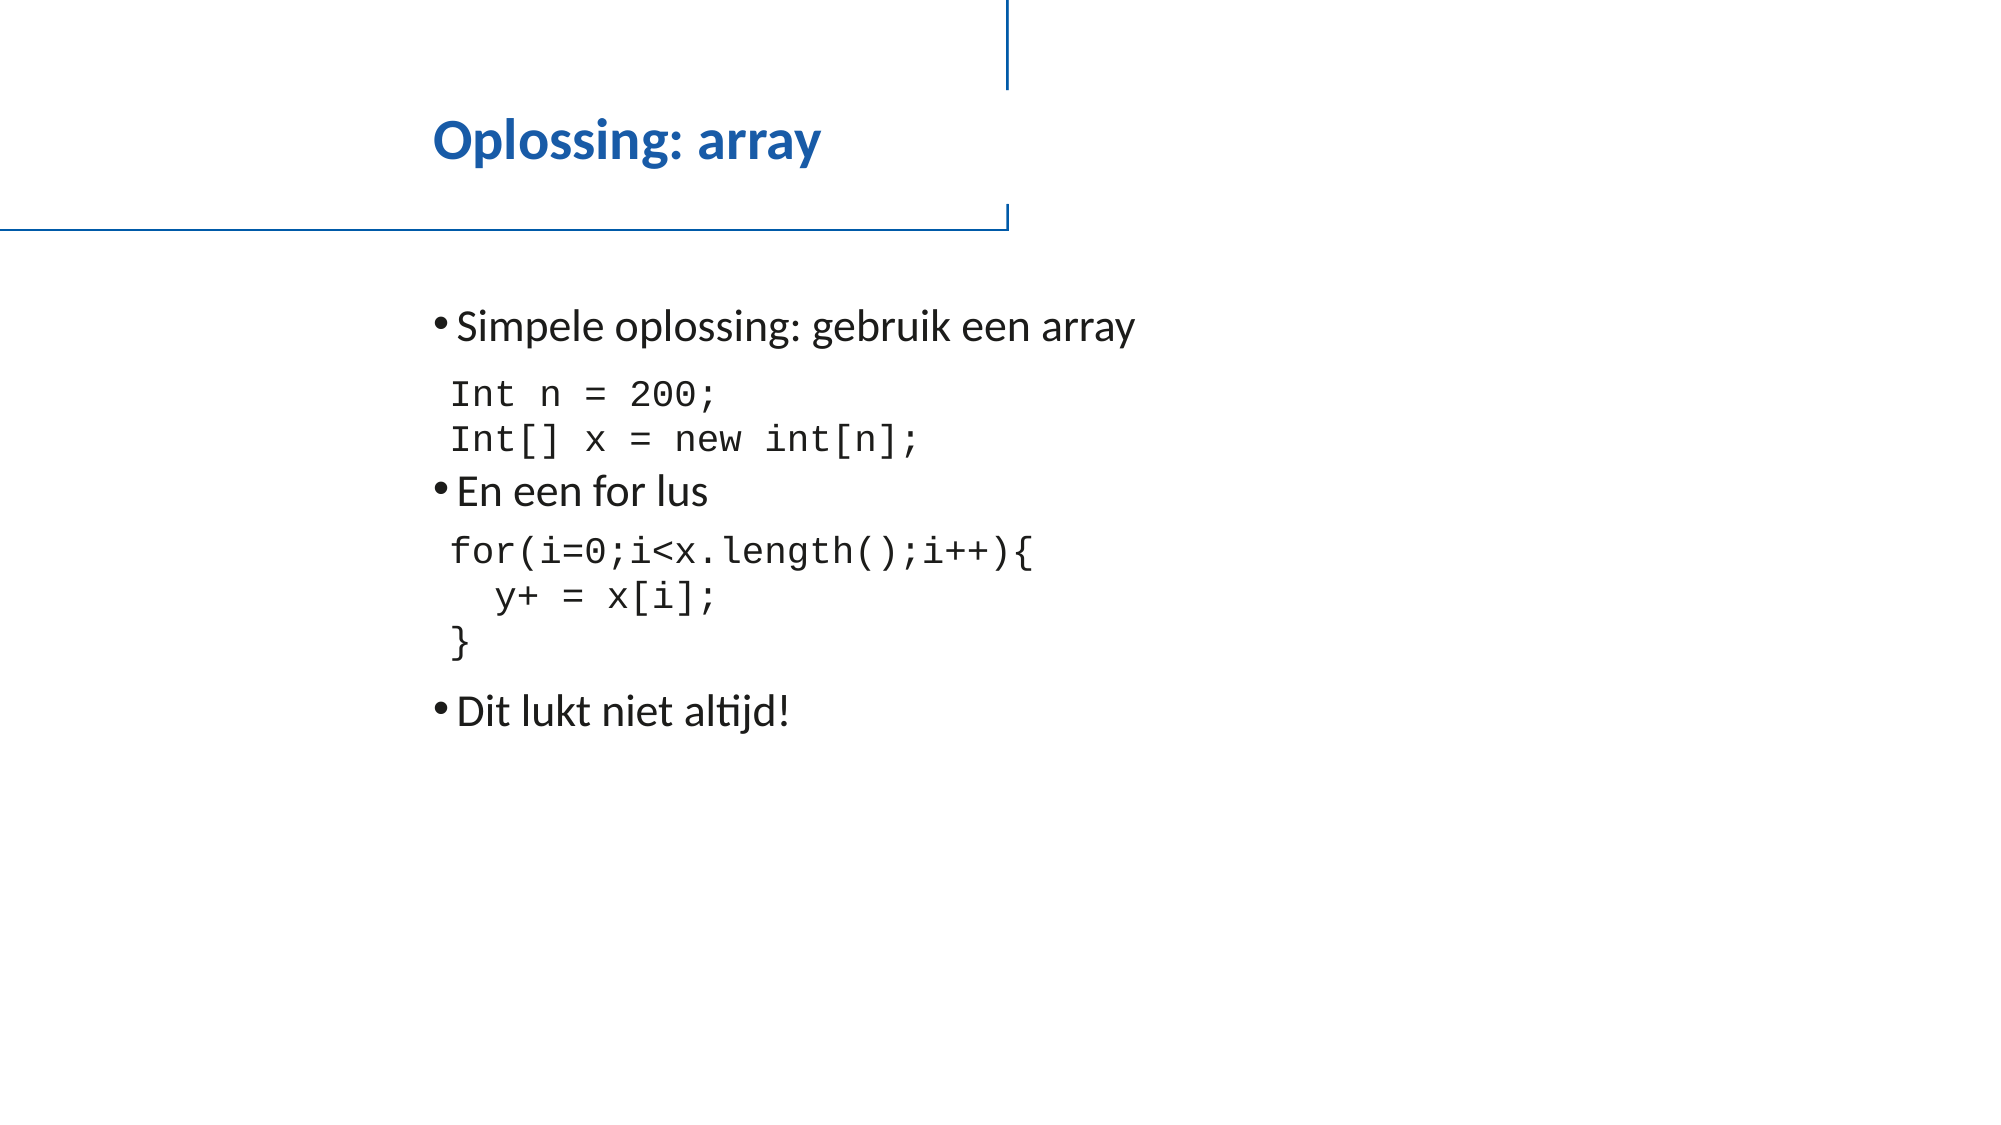

# Oplossing: array
Simpele oplossing: gebruik een array

En een for lus

Dit lukt niet altijd!

Int n = 200;
Int[] x = new int[n];
for(i=0;i<x.length();i++){
  y+ = x[i];
}